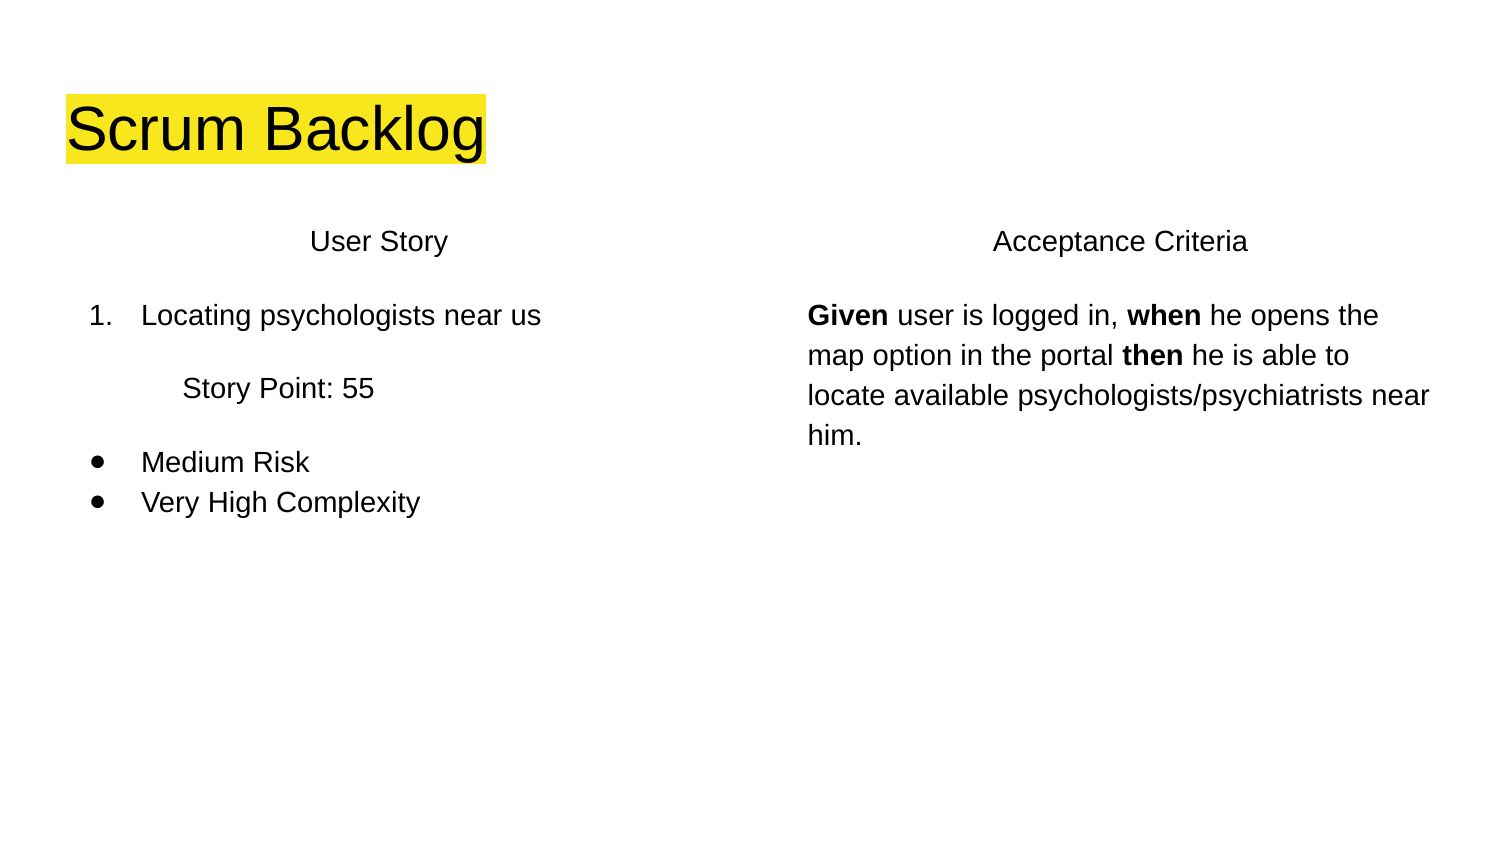

# Scrum Backlog
User Story
Locating psychologists near us
     Story Point: 55
Medium Risk
Very High Complexity

Acceptance Criteria
Given user is logged in, when he opens the map option in the portal then he is able to locate available psychologists/psychiatrists near him.